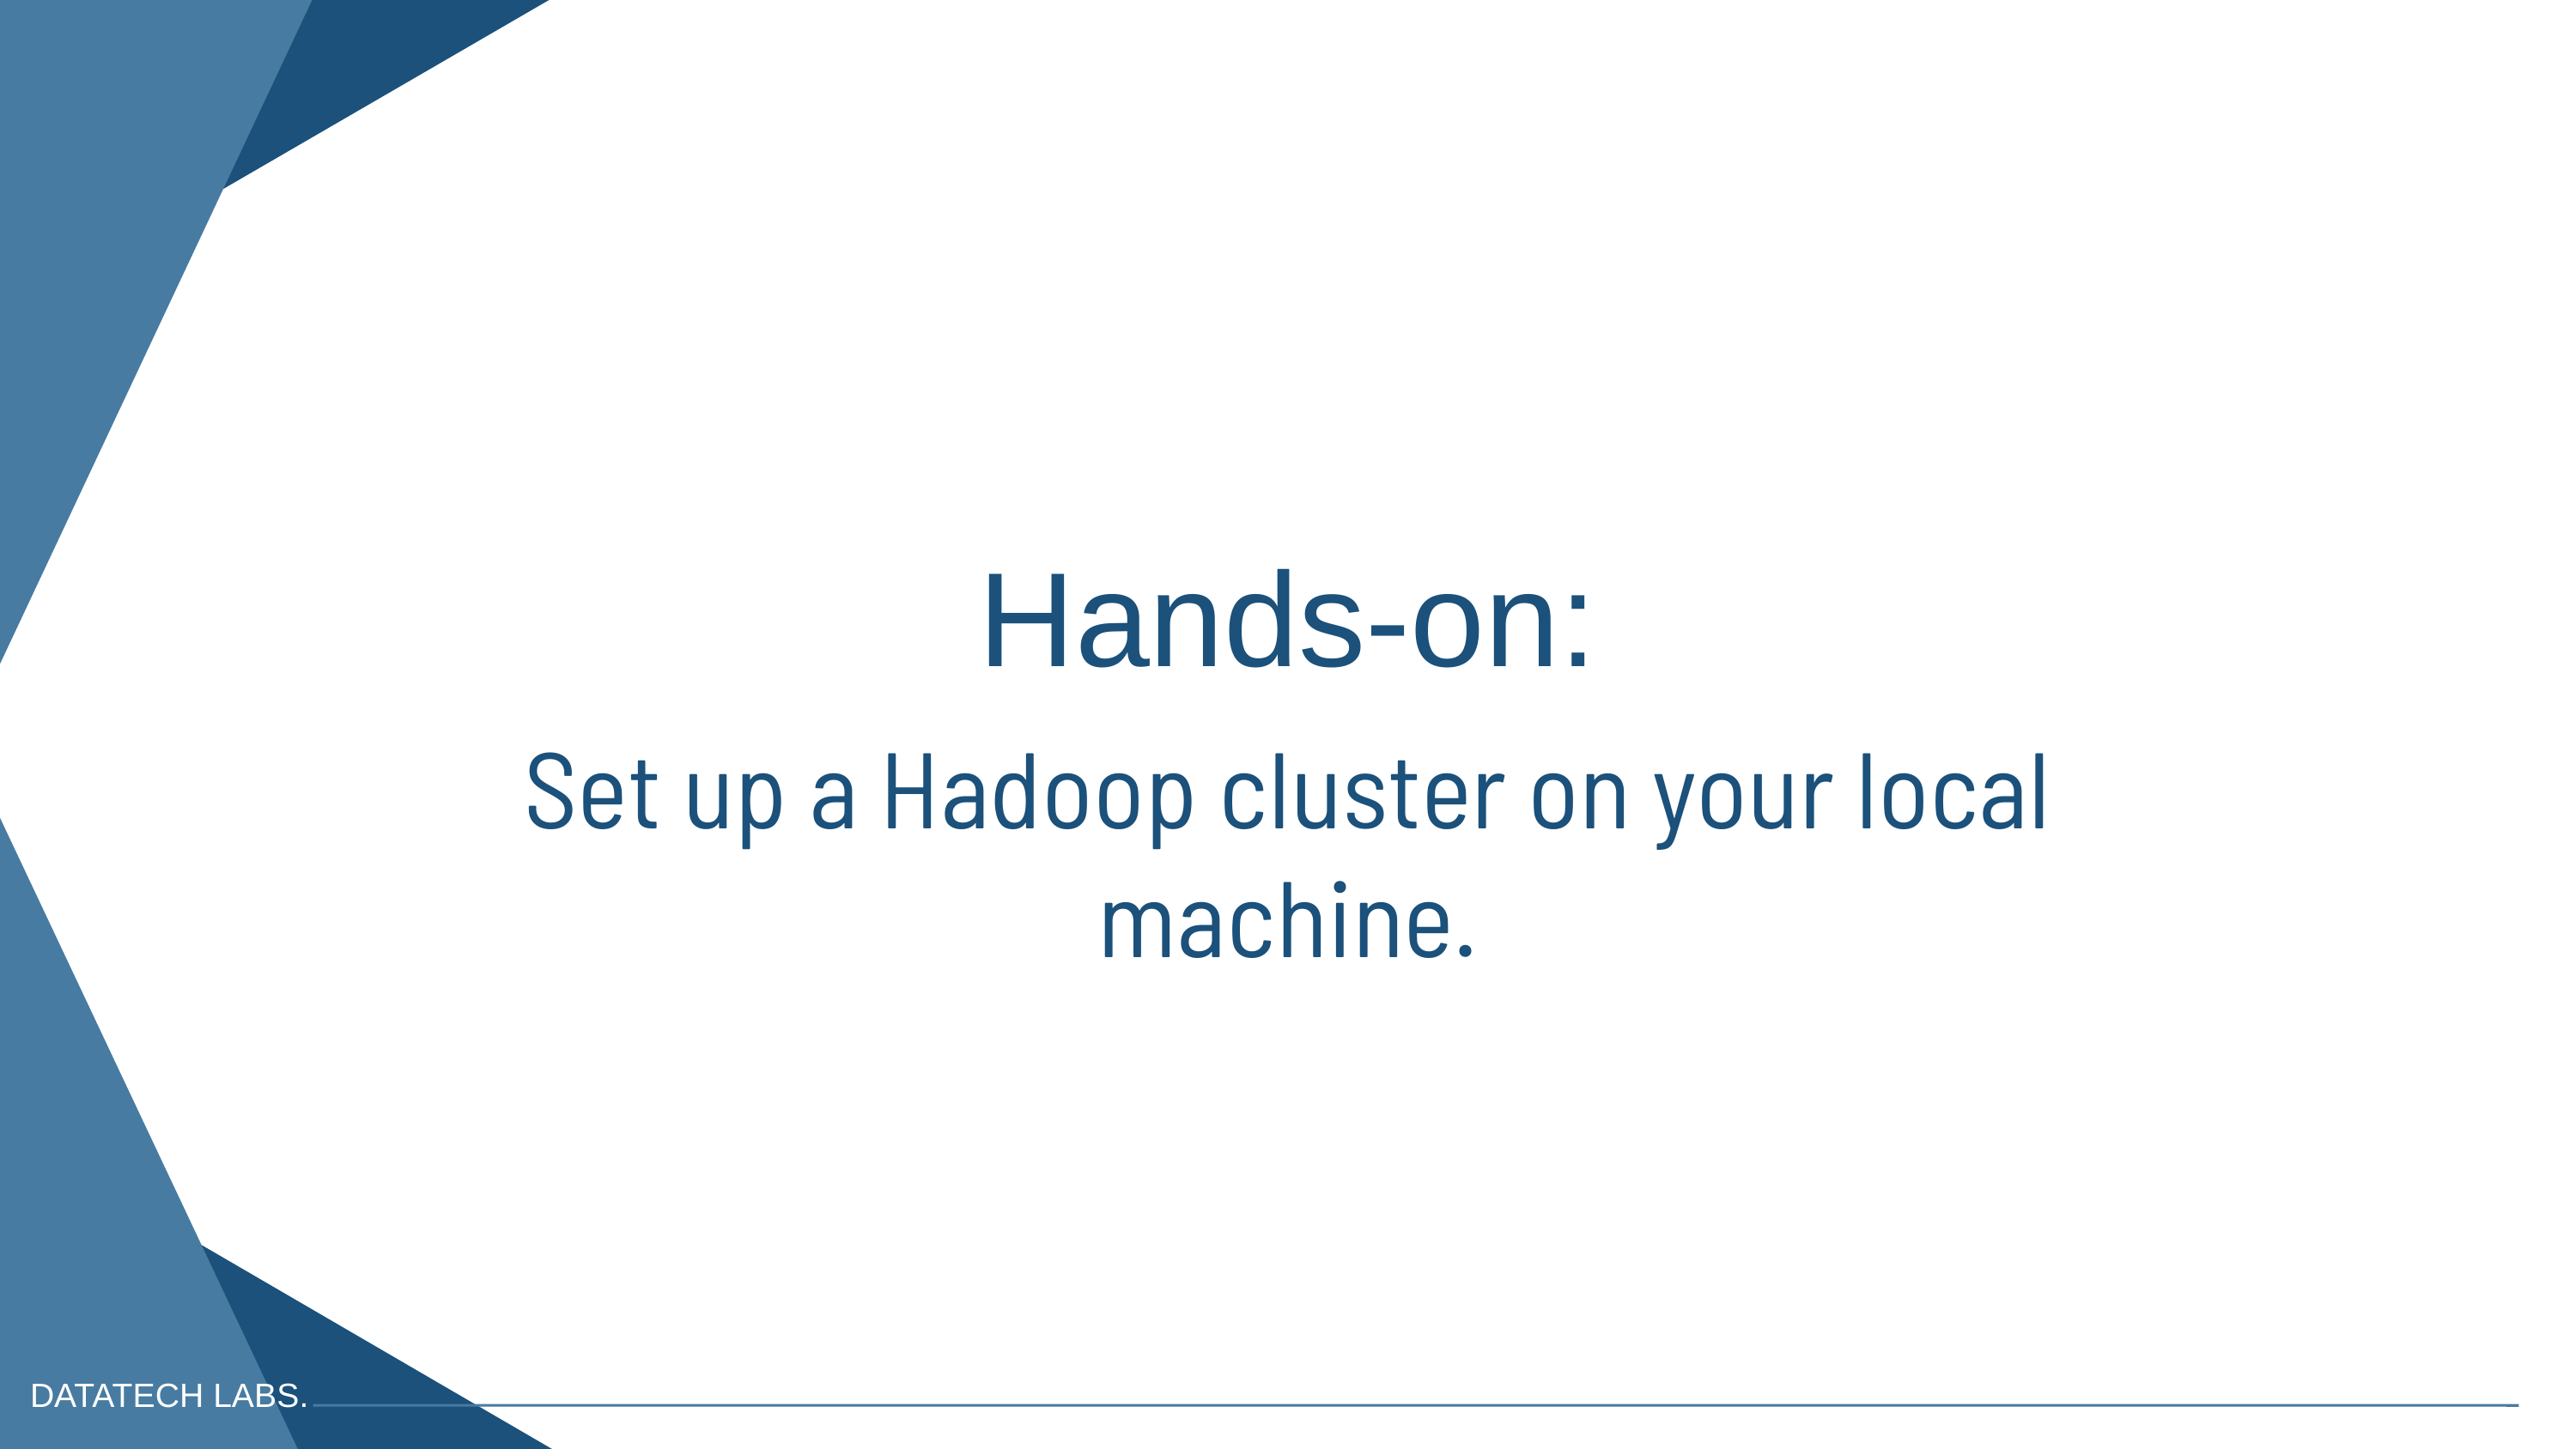

Hands-on:
Set up a Hadoop cluster on your local machine.
DATATECH LABS.